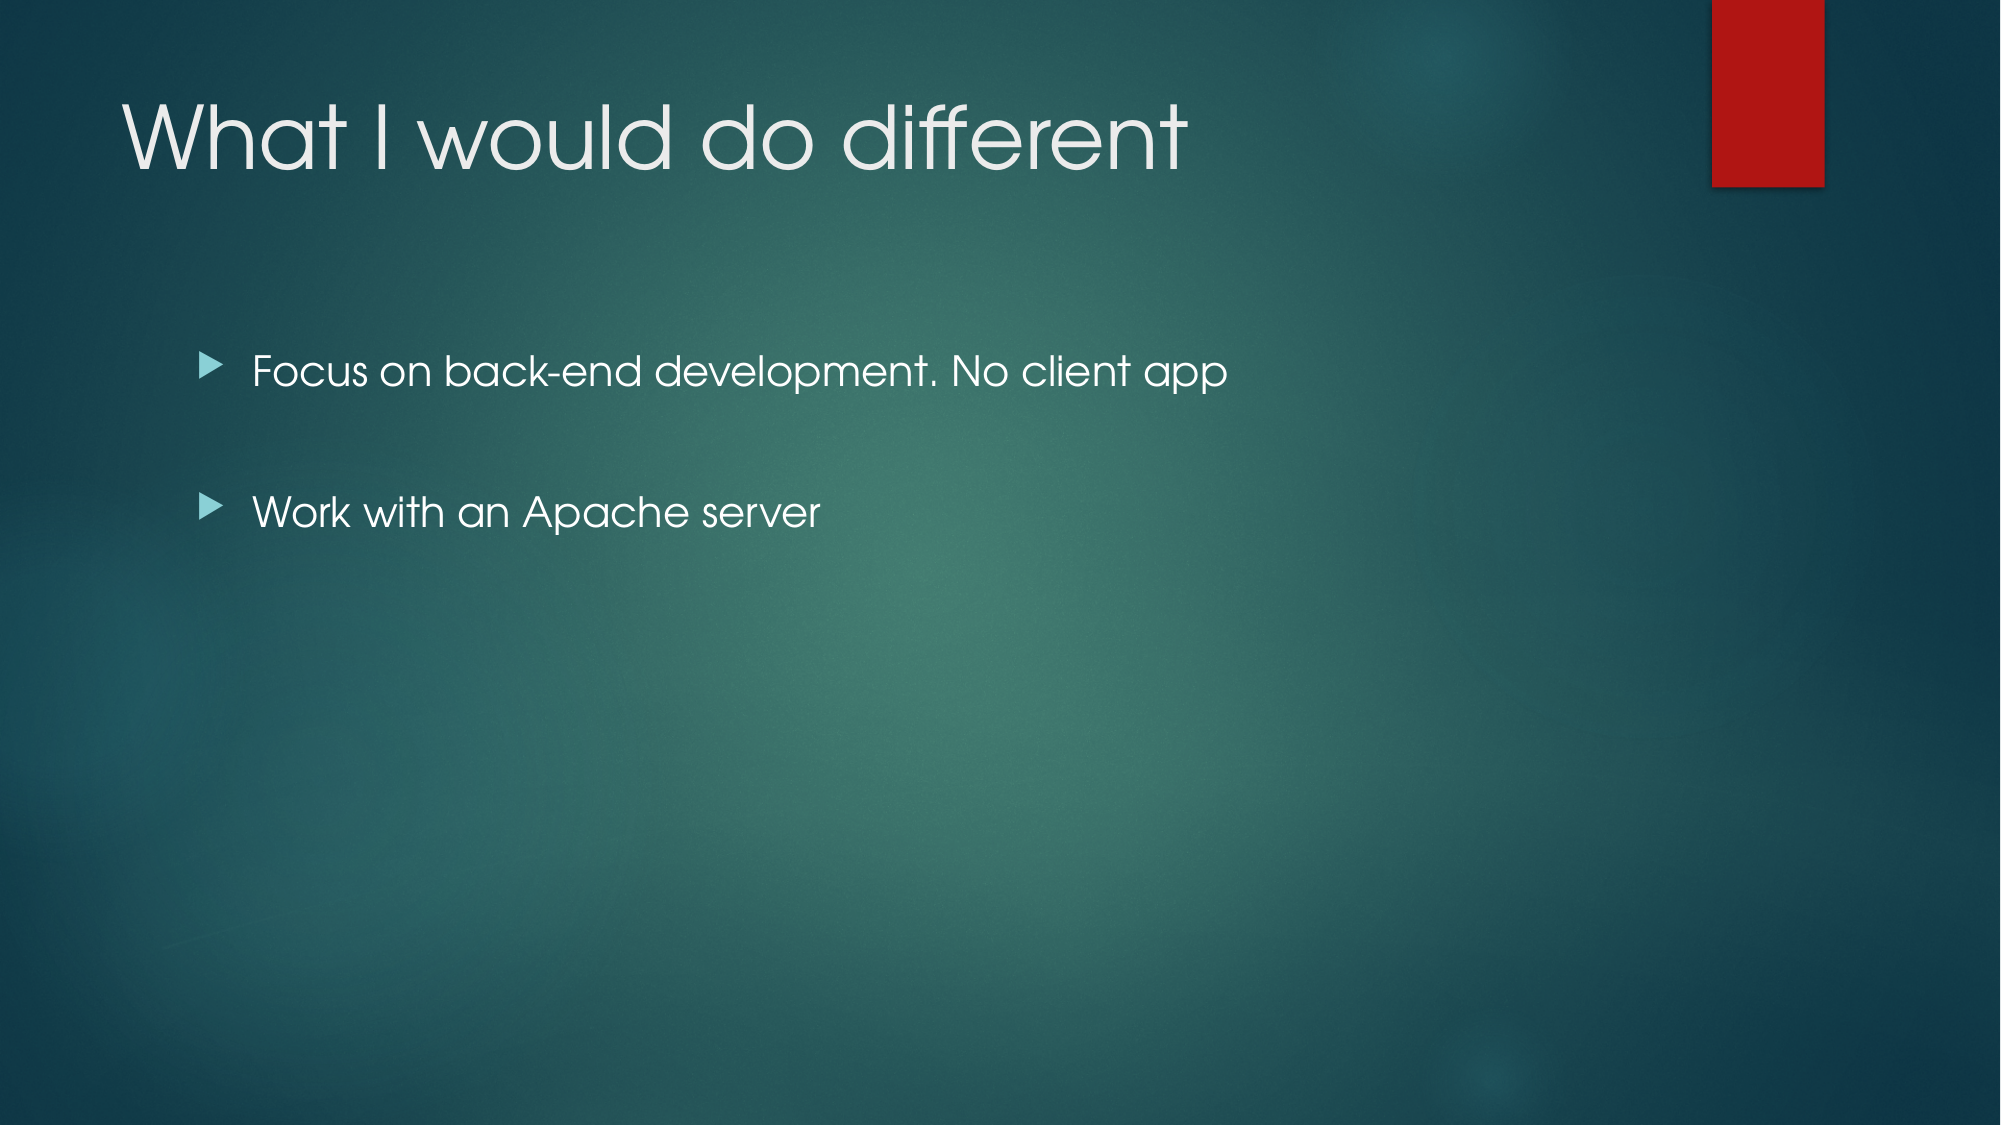

# What I would do different
Focus on back-end development. No client app

Work with an Apache server